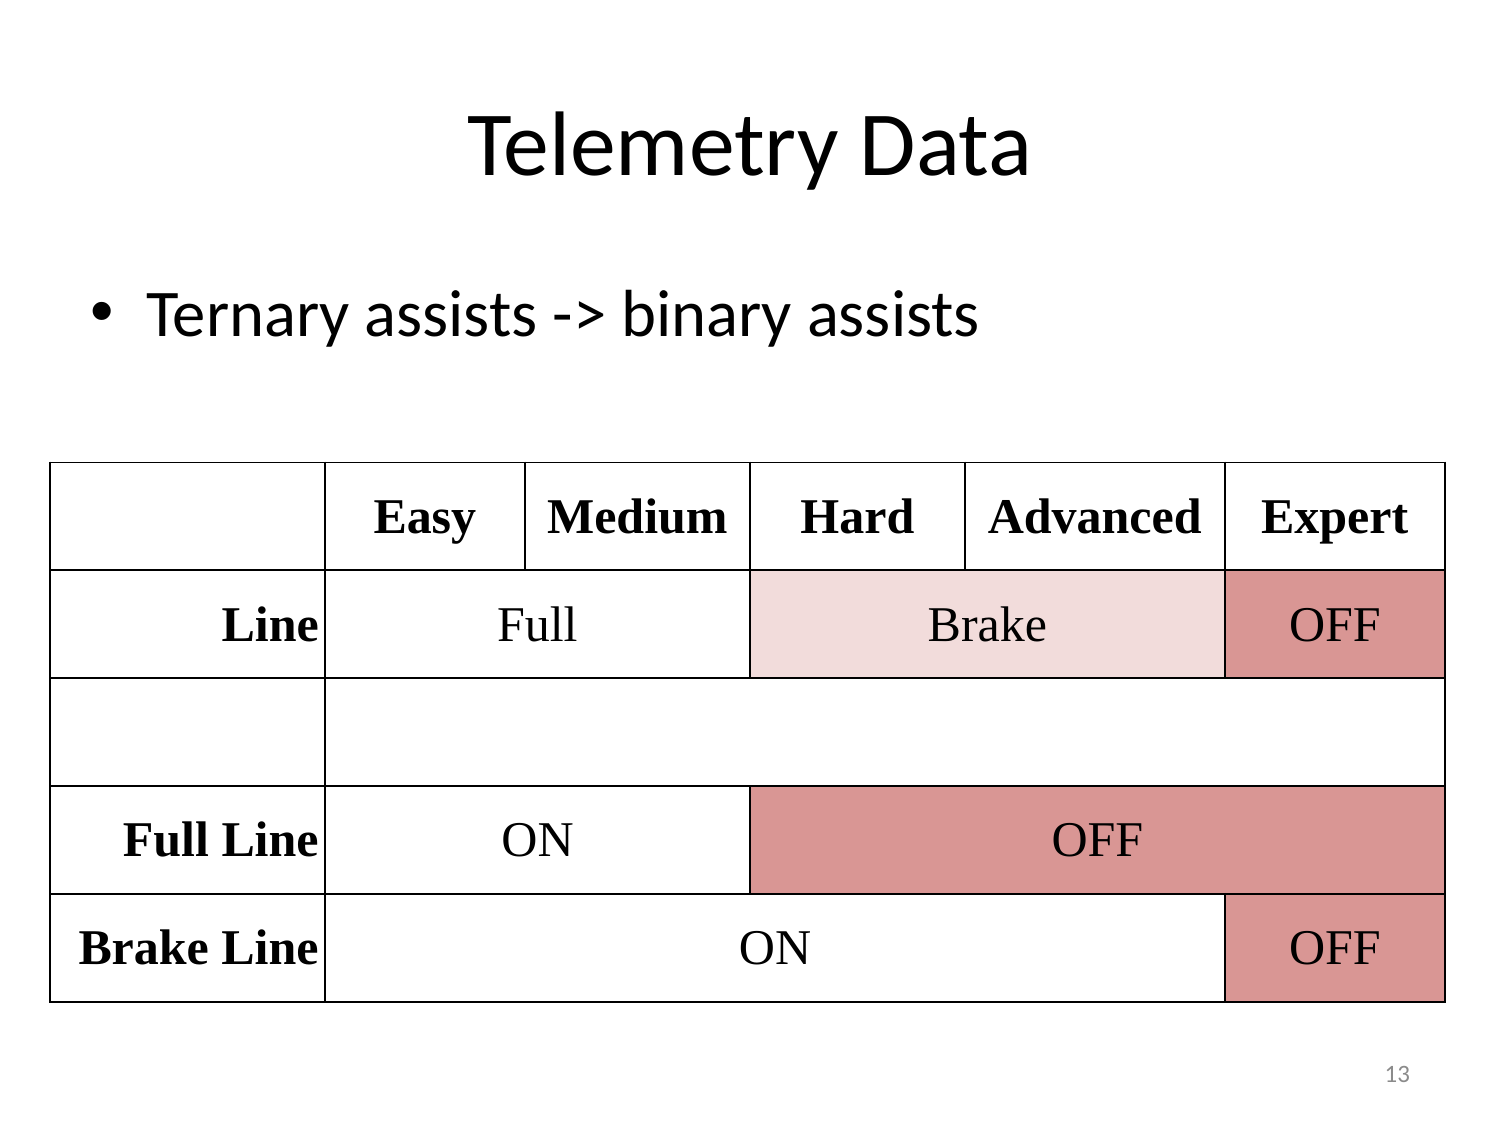

# Telemetry Data
Ternary assists -> binary assists
|  | Easy | Medium | Hard | Advanced | Expert |
| --- | --- | --- | --- | --- | --- |
| Line | Full |  | Brake |  | OFF |
|  |  |  |  |  |  |
| Full Line | ON |  | OFF |  |  |
| Brake Line | ON |  |  |  | OFF |
13